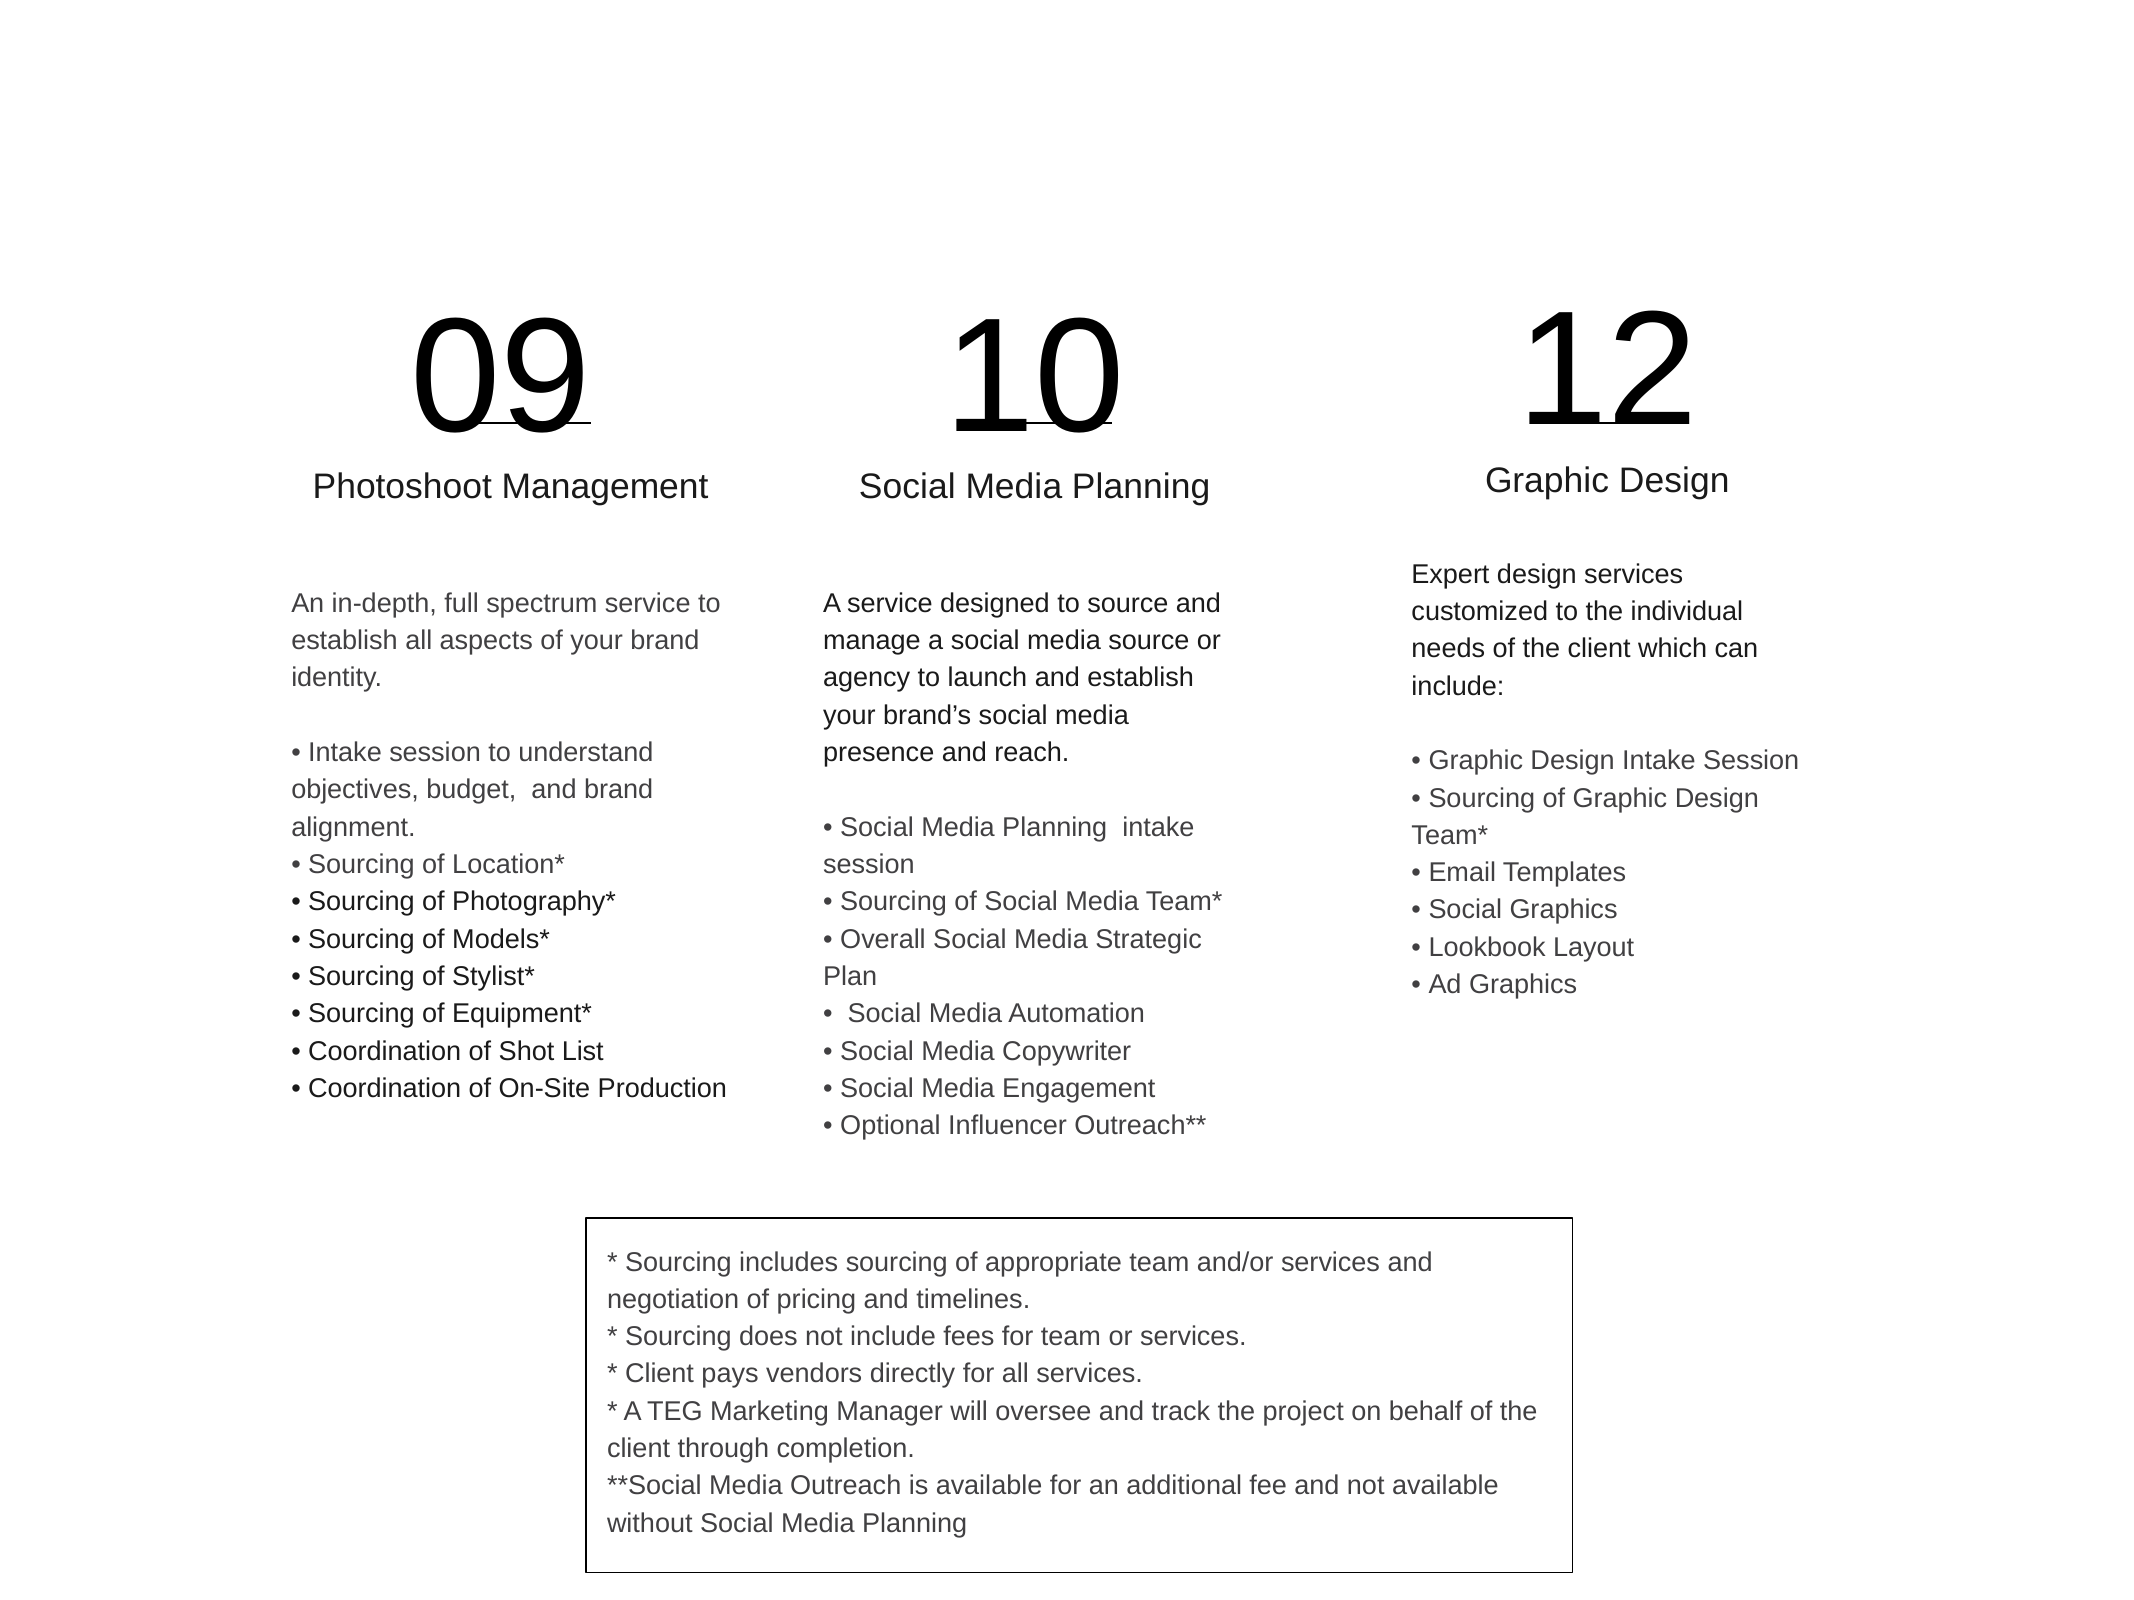

09
10
12
Photoshoot Management

An in-depth, full spectrum service to establish all aspects of your brand identity.

• Intake session to understand objectives, budget,  and brand alignment.
• Sourcing of Location*
• Sourcing of Photography*
• Sourcing of Models*
• Sourcing of Stylist*
• Sourcing of Equipment*
• Coordination of Shot List
• Coordination of On-Site Production

Social Media Planning

A service designed to source and manage a social media source or agency to launch and establish your brand’s social media presence and reach.

• Social Media Planning  intake session
• Sourcing of Social Media Team*
• Overall Social Media Strategic Plan
•  Social Media Automation
• Social Media Copywriter
• Social Media Engagement
• Optional Influencer Outreach**

Graphic Design

Expert design services customized to the individual needs of the client which can include:

• Graphic Design Intake Session
• Sourcing of Graphic Design Team*
• Email Templates
• Social Graphics
• Lookbook Layout
• Ad Graphics

* Sourcing includes sourcing of appropriate team and/or services and negotiation of pricing and timelines.
* Sourcing does not include fees for team or services.
* Client pays vendors directly for all services.
* A TEG Marketing Manager will oversee and track the project on behalf of the client through completion.
**Social Media Outreach is available for an additional fee and not available without Social Media Planning